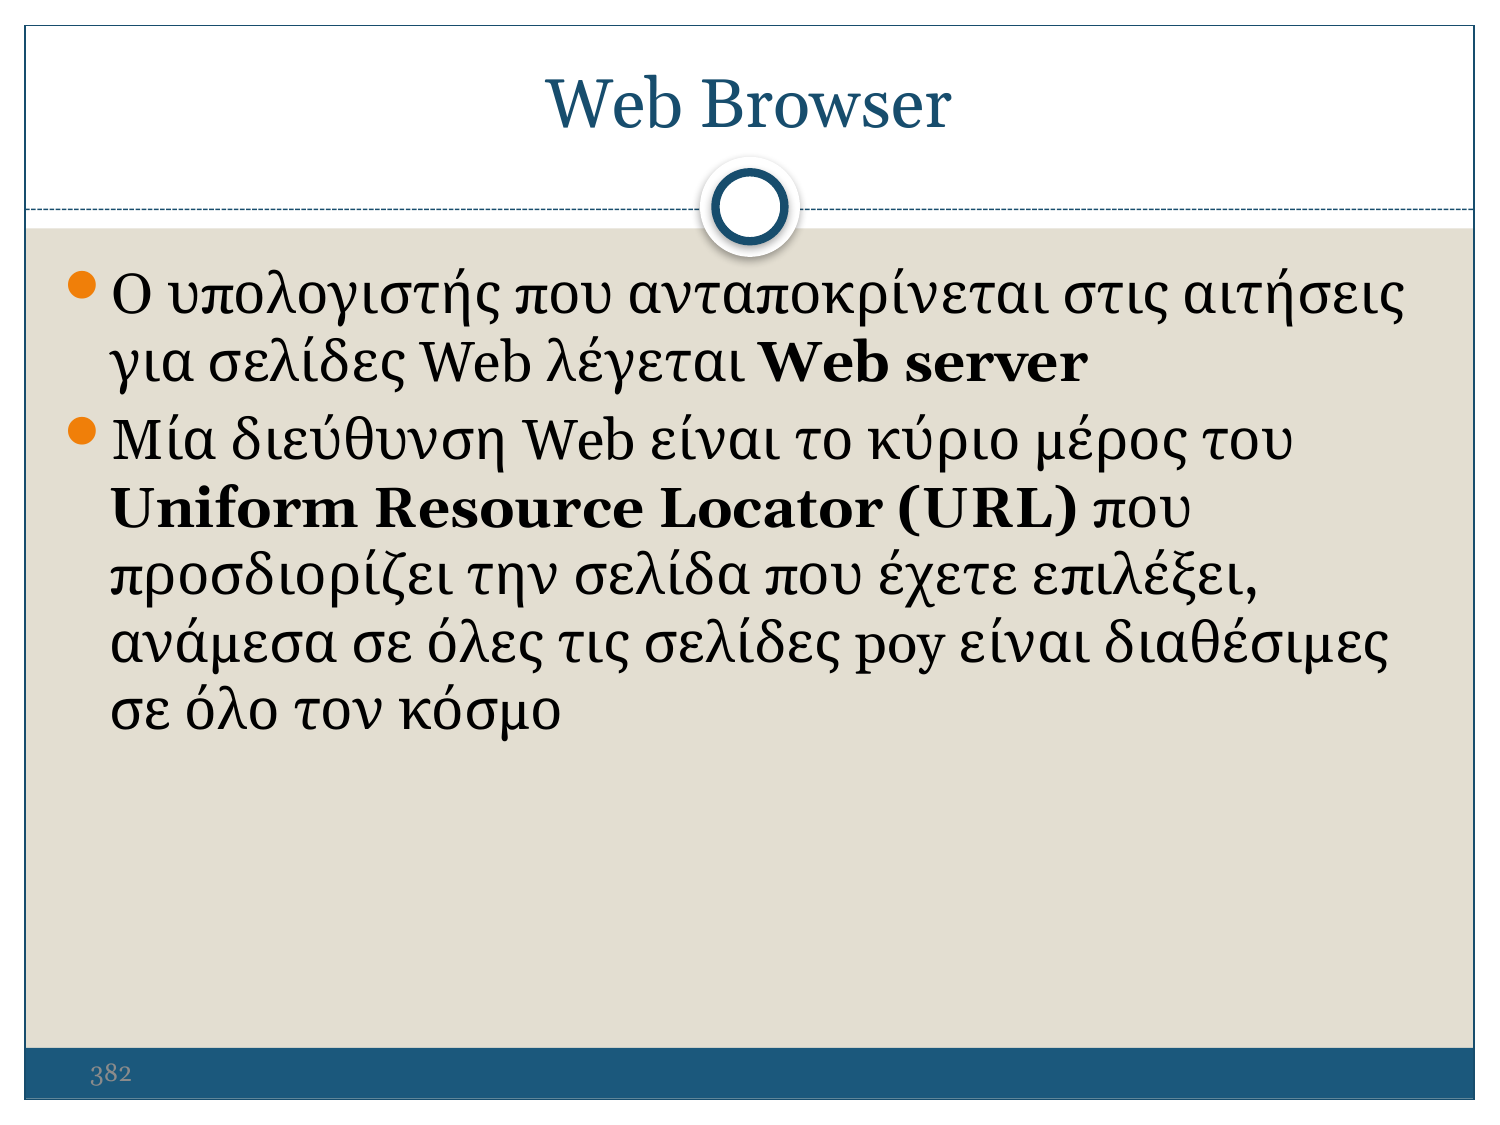

Web Browser
Ο υπολογιστής που ανταποκρίνεται στις αιτήσεις για σελίδες Web λέγεται Web server
Mία διεύθυνση Web είναι το κύριο μέρος του Uniform Resource Locator (URL) που προσδιορίζει την σελίδα που έχετε επιλέξει, ανάμεσα σε όλες τις σελίδες poy είναι διαθέσιμες σε όλο τον κόσμο
382